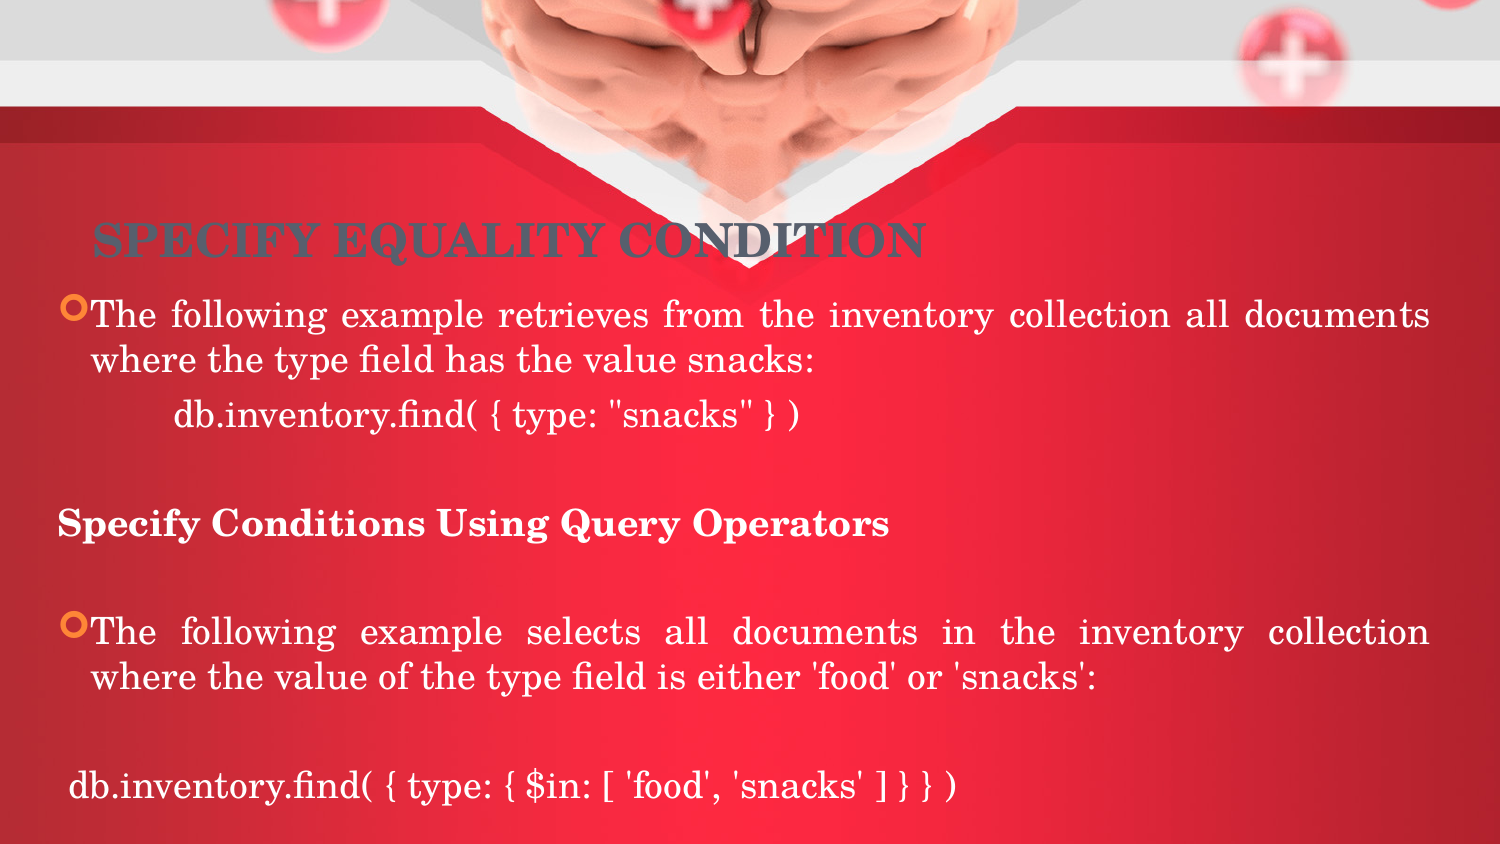

SPECIFY EQUALITY CONDITION
The following example retrieves from the inventory collection all documents where the type field has the value snacks:
           db.inventory.find( { type: "snacks" } )

Specify Conditions Using Query Operators

The following example selects all documents in the inventory collection where the value of the type field is either 'food' or 'snacks':

 db.inventory.find( { type: { $in: [ 'food', 'snacks' ] } } )